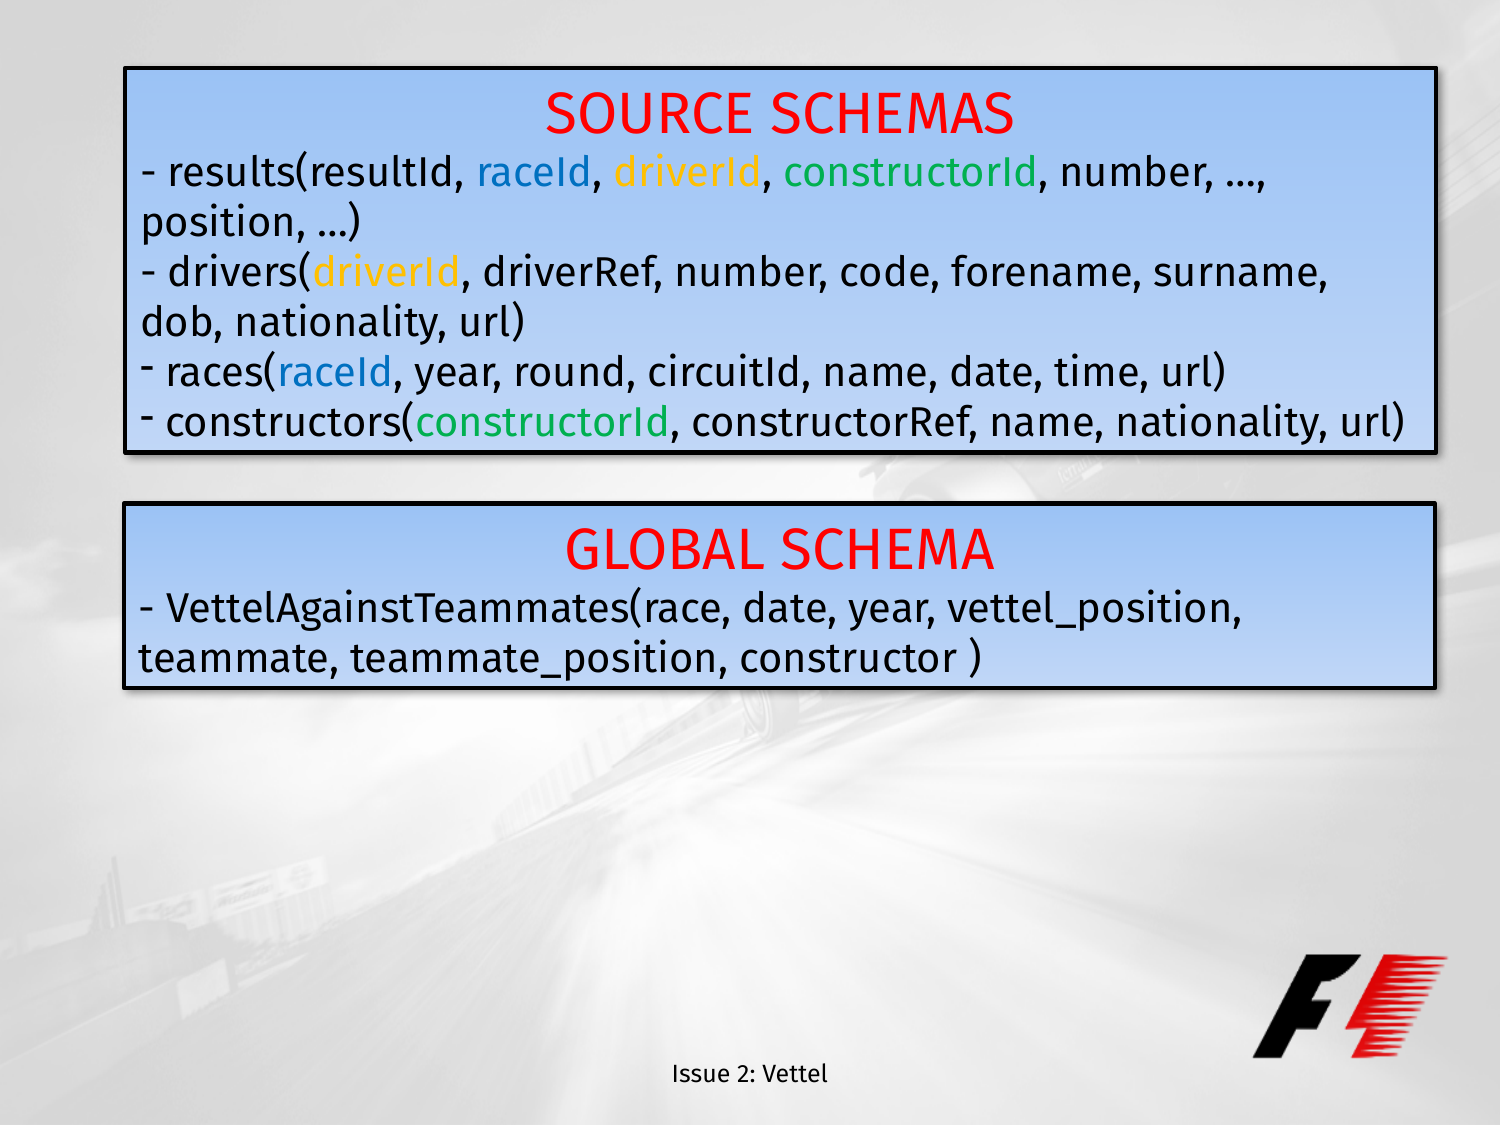

SOURCE SCHEMAS
- results(resultId, raceId, driverId, constructorId, number, …, position, …)
- drivers(driverId, driverRef, number, code, forename, surname, dob, nationality, url)
 races(raceId, year, round, circuitId, name, date, time, url)
 constructors(constructorId, constructorRef, name, nationality, url)
GLOBAL SCHEMA
- VettelAgainstTeammates(race, date, year, vettel_position, teammate, teammate_position, constructor )
Issue 2: Vettel